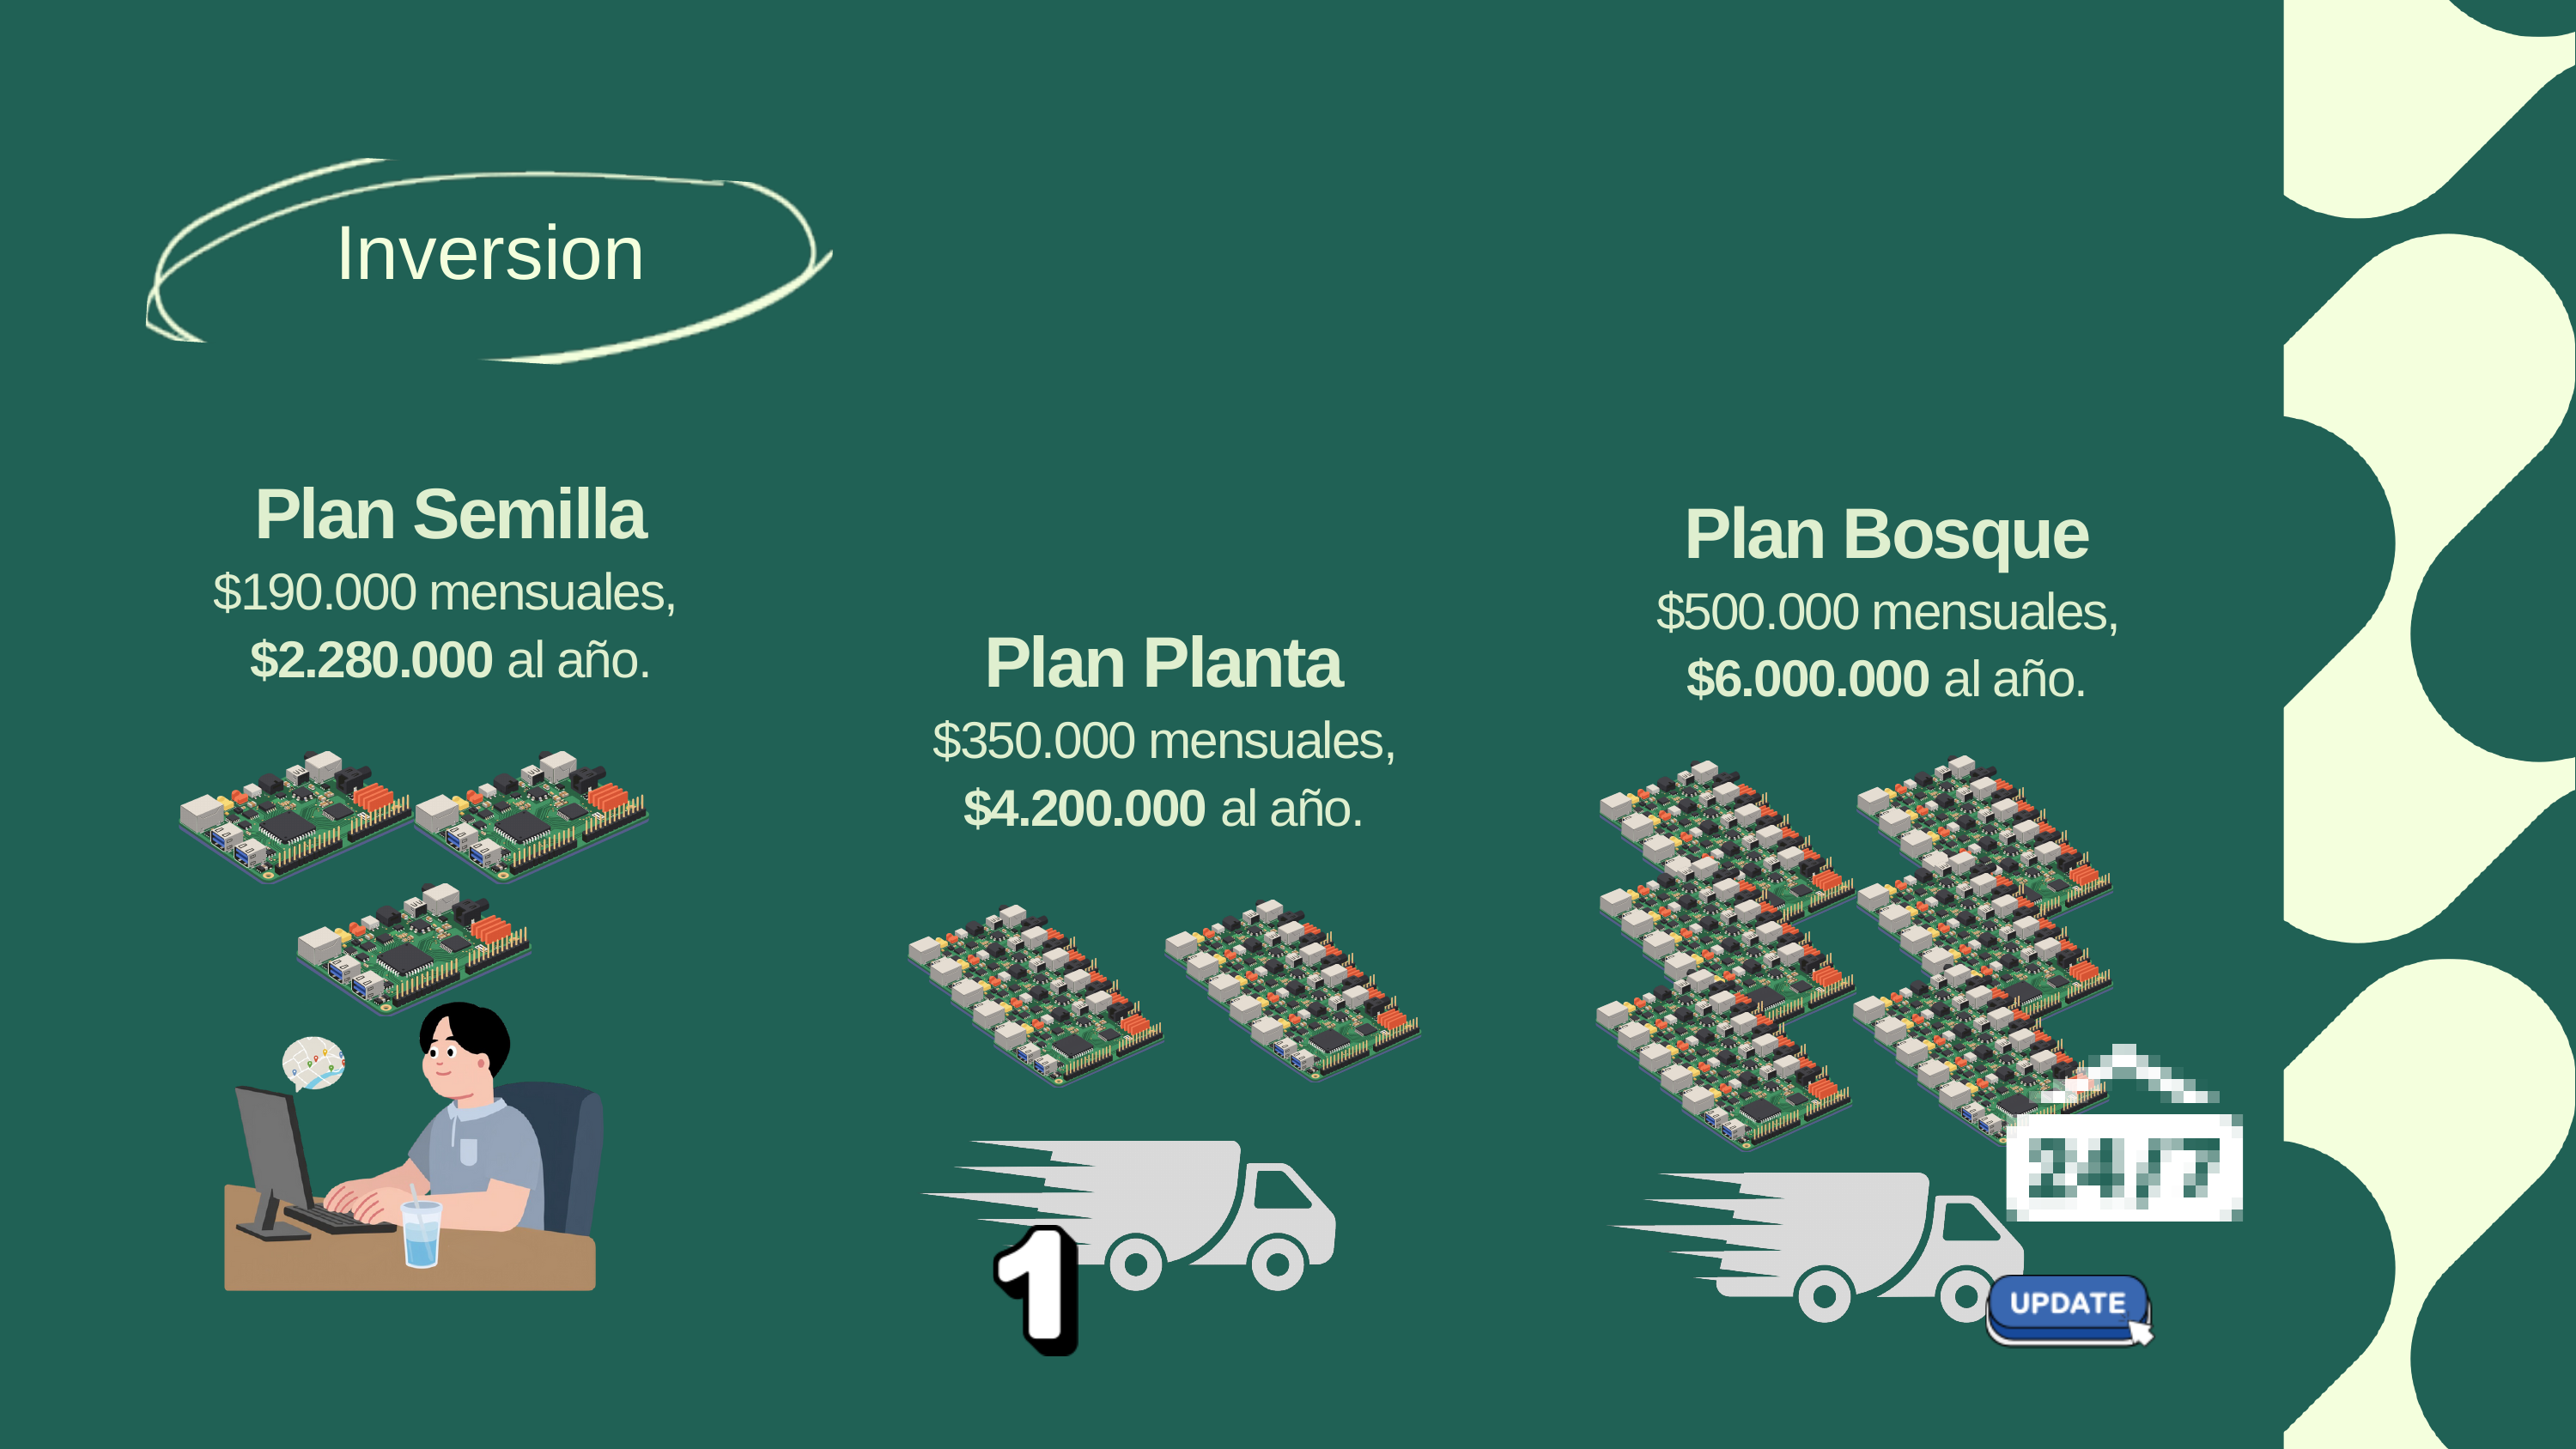

Inversion
Plan Semilla
$190.000 mensuales,  $2.280.000 al año.
Plan Bosque
$500.000 mensuales, $6.000.000 al año.
Plan Planta
$350.000 mensuales, $4.200.000 al año.